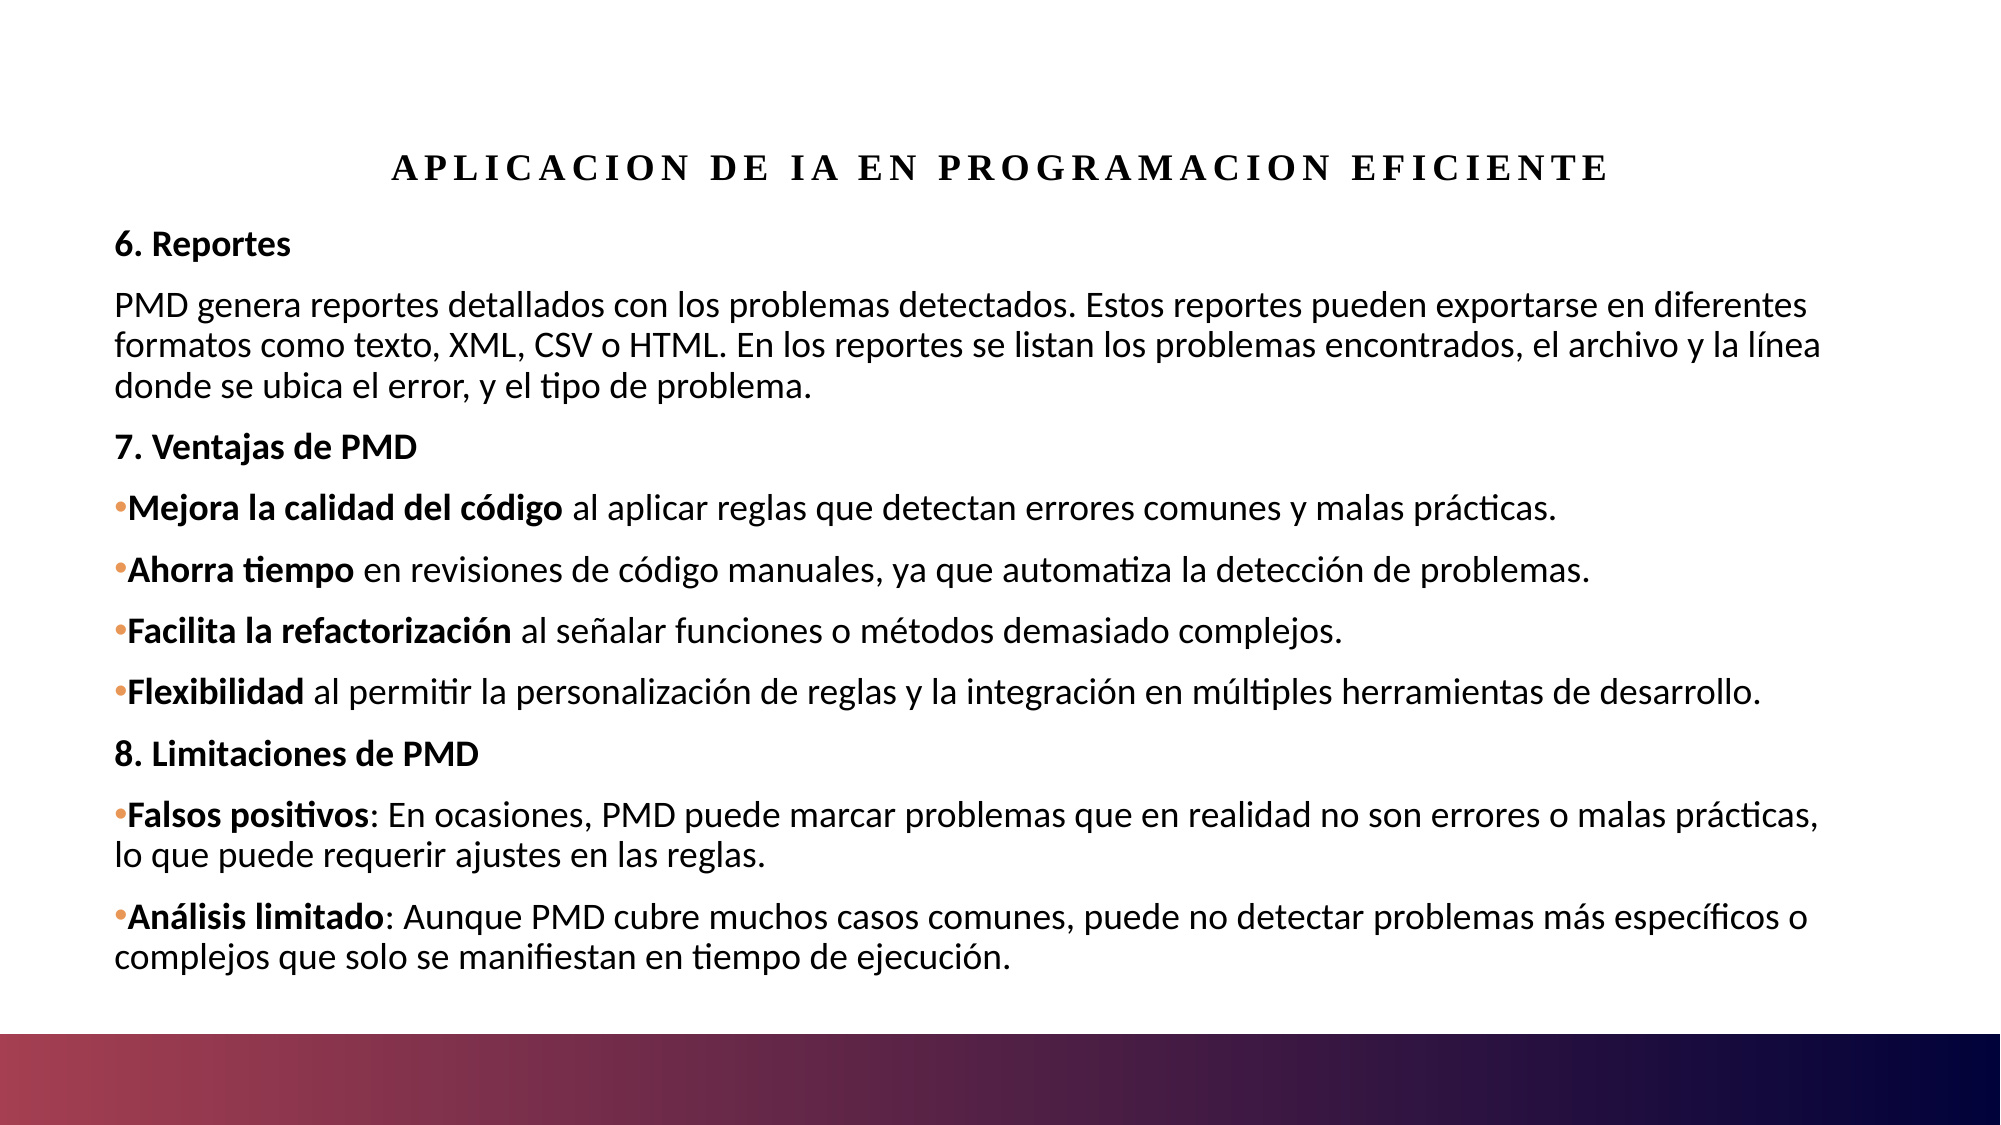

# Aplicacion de IA en programacion eficiente
6. Reportes
PMD genera reportes detallados con los problemas detectados. Estos reportes pueden exportarse en diferentes formatos como texto, XML, CSV o HTML. En los reportes se listan los problemas encontrados, el archivo y la línea donde se ubica el error, y el tipo de problema.
7. Ventajas de PMD
Mejora la calidad del código al aplicar reglas que detectan errores comunes y malas prácticas.
Ahorra tiempo en revisiones de código manuales, ya que automatiza la detección de problemas.
Facilita la refactorización al señalar funciones o métodos demasiado complejos.
Flexibilidad al permitir la personalización de reglas y la integración en múltiples herramientas de desarrollo.
8. Limitaciones de PMD
Falsos positivos: En ocasiones, PMD puede marcar problemas que en realidad no son errores o malas prácticas, lo que puede requerir ajustes en las reglas.
Análisis limitado: Aunque PMD cubre muchos casos comunes, puede no detectar problemas más específicos o complejos que solo se manifiestan en tiempo de ejecución.